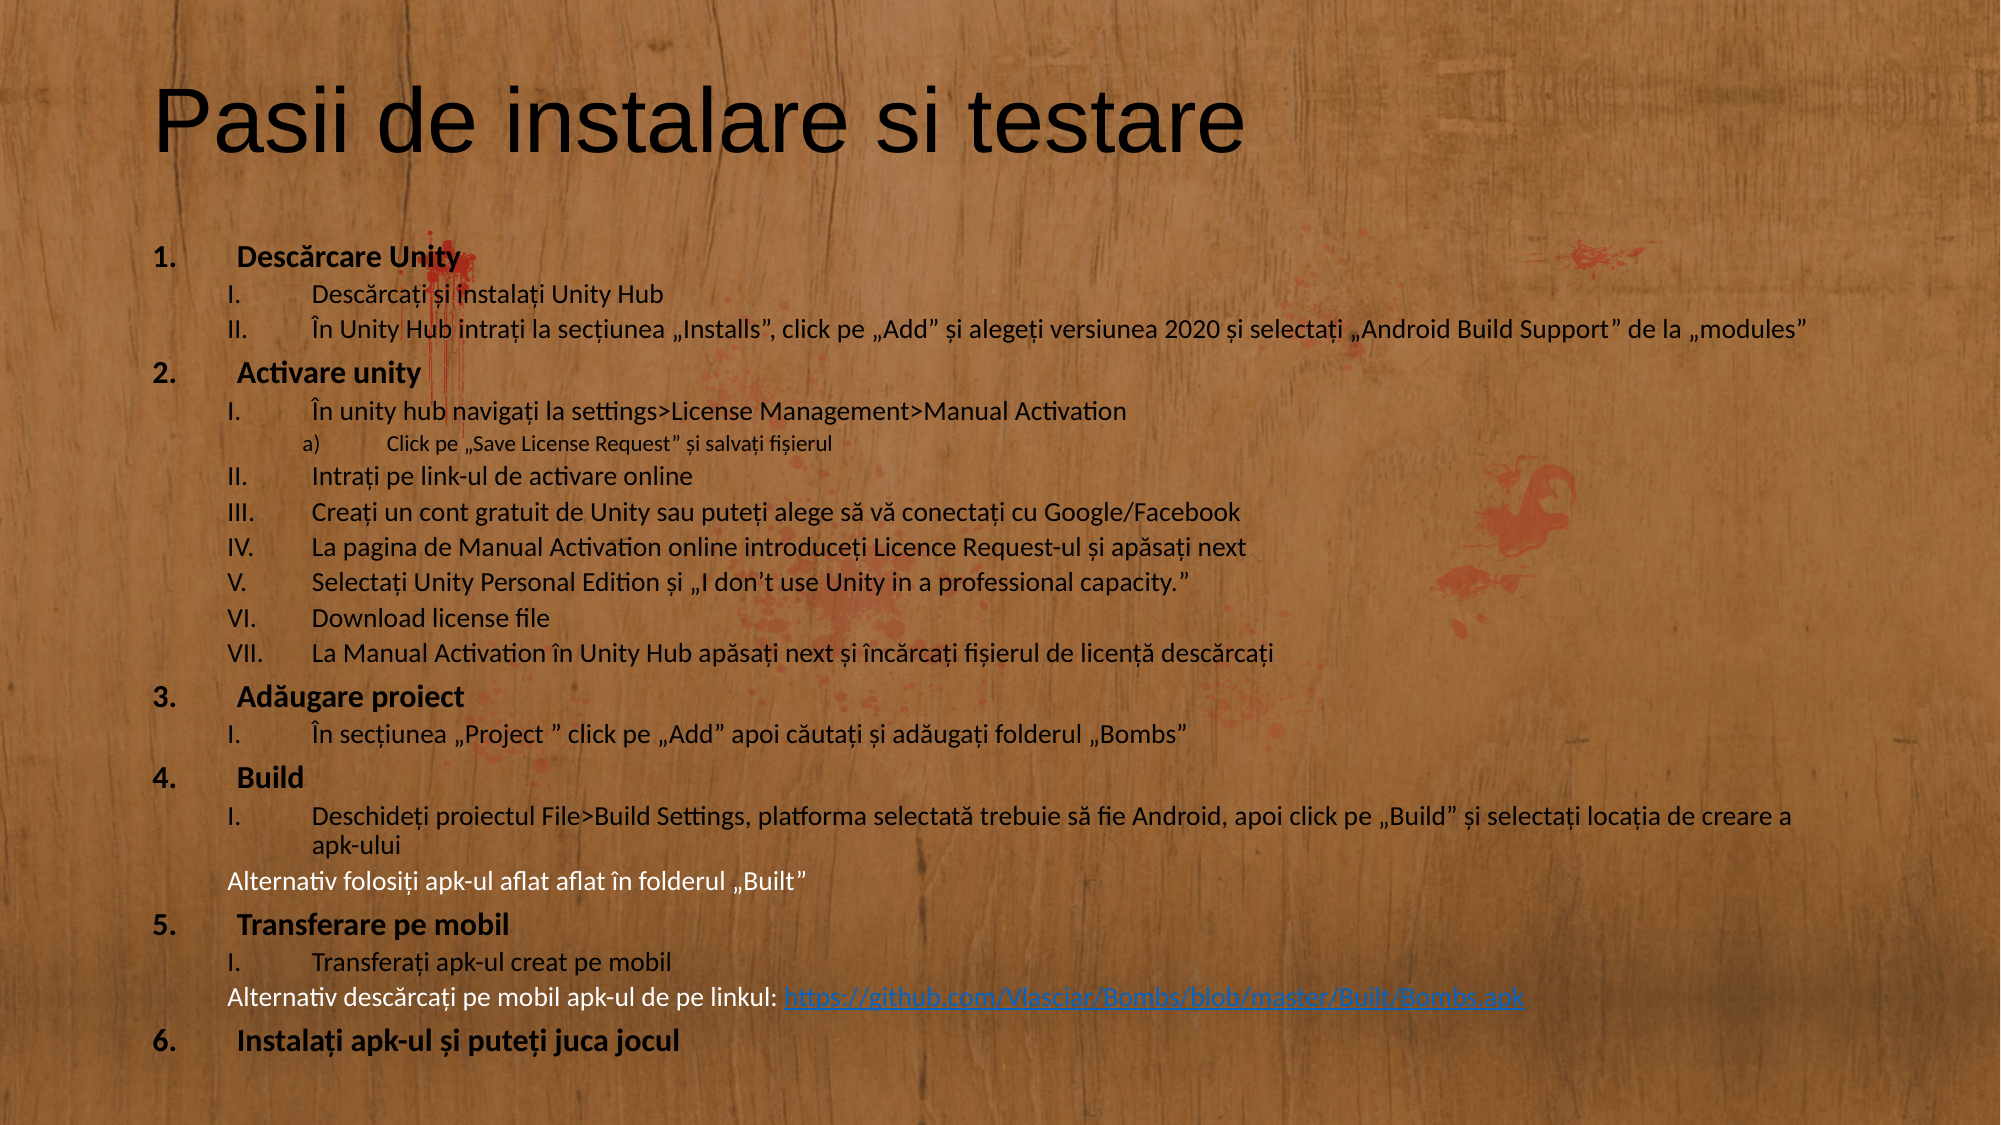

# Pasii de instalare si testare
Descărcare Unity
Descărcați și instalați Unity Hub
În Unity Hub intrați la secțiunea „Installs”, click pe „Add” și alegeți versiunea 2020 și selectați „Android Build Support” de la „modules”
Activare unity
În unity hub navigați la settings>License Management>Manual Activation
Click pe „Save License Request” și salvați fișierul
Intrați pe link-ul de activare online
Creați un cont gratuit de Unity sau puteți alege să vă conectați cu Google/Facebook
La pagina de Manual Activation online introduceți Licence Request-ul și apăsați next
Selectați Unity Personal Edition și „I don’t use Unity in a professional capacity.”
Download license file
La Manual Activation în Unity Hub apăsați next și încărcați fișierul de licență descărcați
Adăugare proiect
În secțiunea „Project ” click pe „Add” apoi căutați și adăugați folderul „Bombs”
Build
Deschideți proiectul File>Build Settings, platforma selectată trebuie să fie Android, apoi click pe „Build” și selectați locația de creare a apk-ului
Alternativ folosiți apk-ul aflat aflat în folderul „Built”
Transferare pe mobil
Transferați apk-ul creat pe mobil
Alternativ descărcați pe mobil apk-ul de pe linkul: https://github.com/Vlasciar/Bombs/blob/master/Built/Bombs.apk
Instalați apk-ul și puteți juca jocul